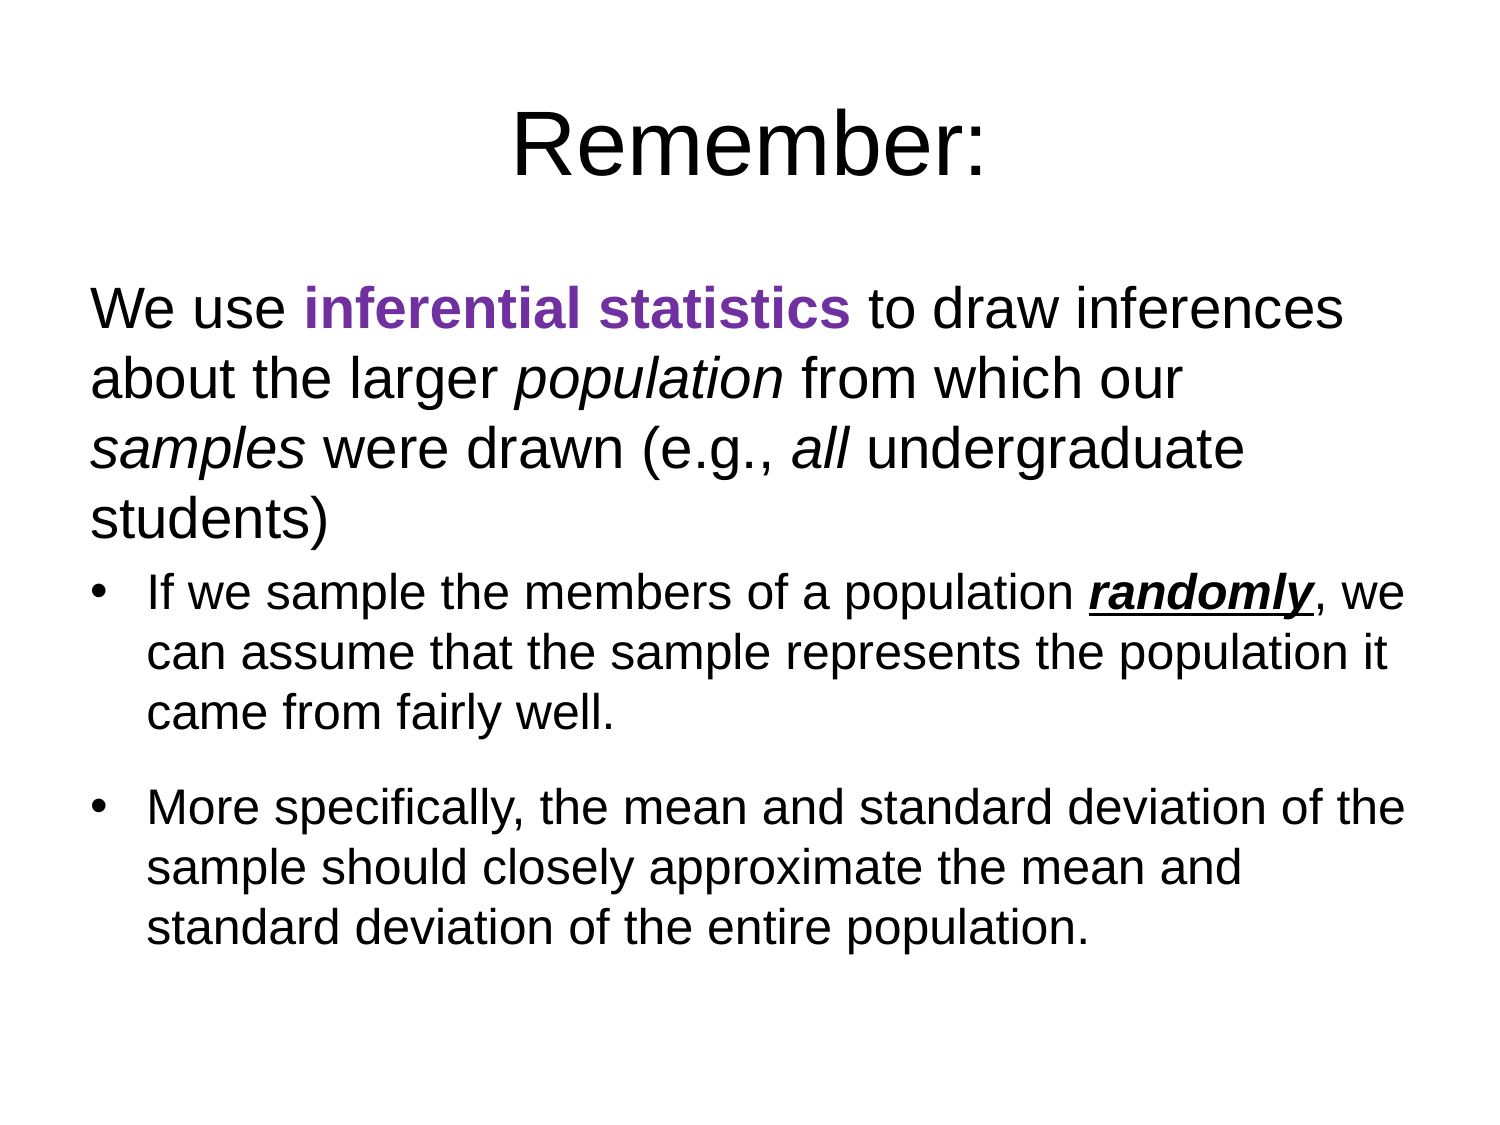

# Remember:
We use inferential statistics to draw inferences about the larger population from which our samples were drawn (e.g., all undergraduate students)
If we sample the members of a population randomly, we can assume that the sample represents the population it came from fairly well.
More specifically, the mean and standard deviation of the sample should closely approximate the mean and standard deviation of the entire population.